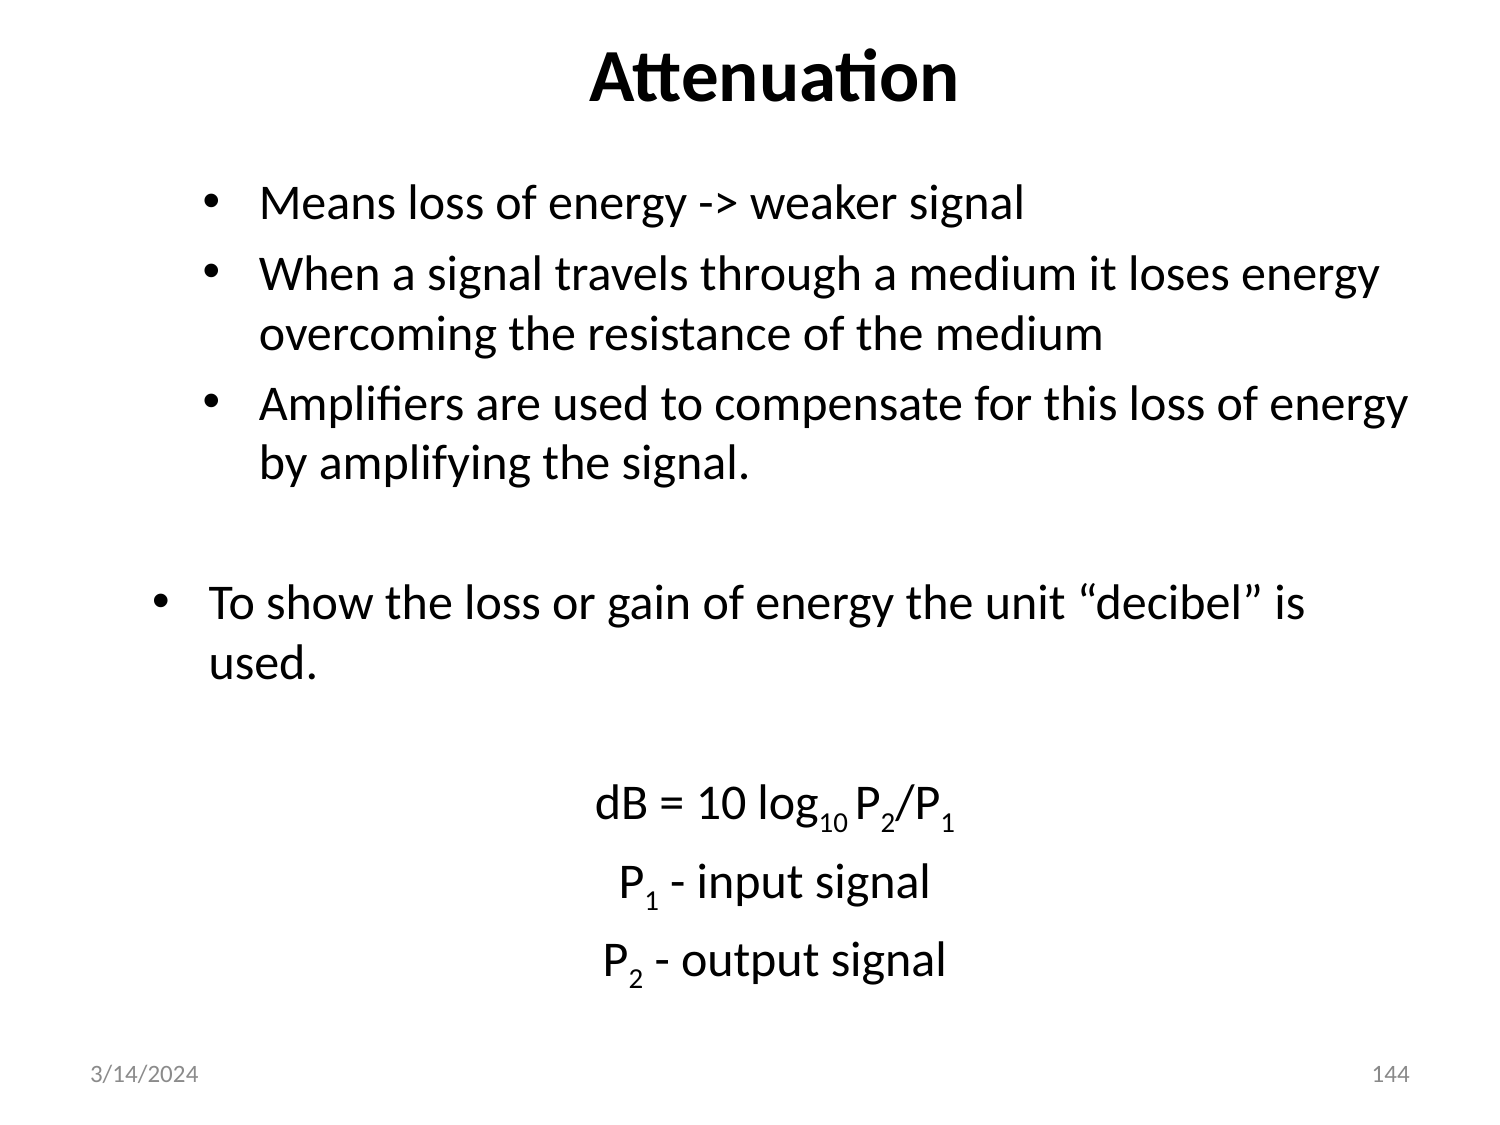

# Attenuation
Means loss of energy -> weaker signal
When a signal travels through a medium it loses energy overcoming the resistance of the medium
Amplifiers are used to compensate for this loss of energy by amplifying the signal.
To show the loss or gain of energy the unit “decibel” is used.

dB = 10 log10 P2/P1
P1 - input signal
P2 - output signal
3/14/2024
144